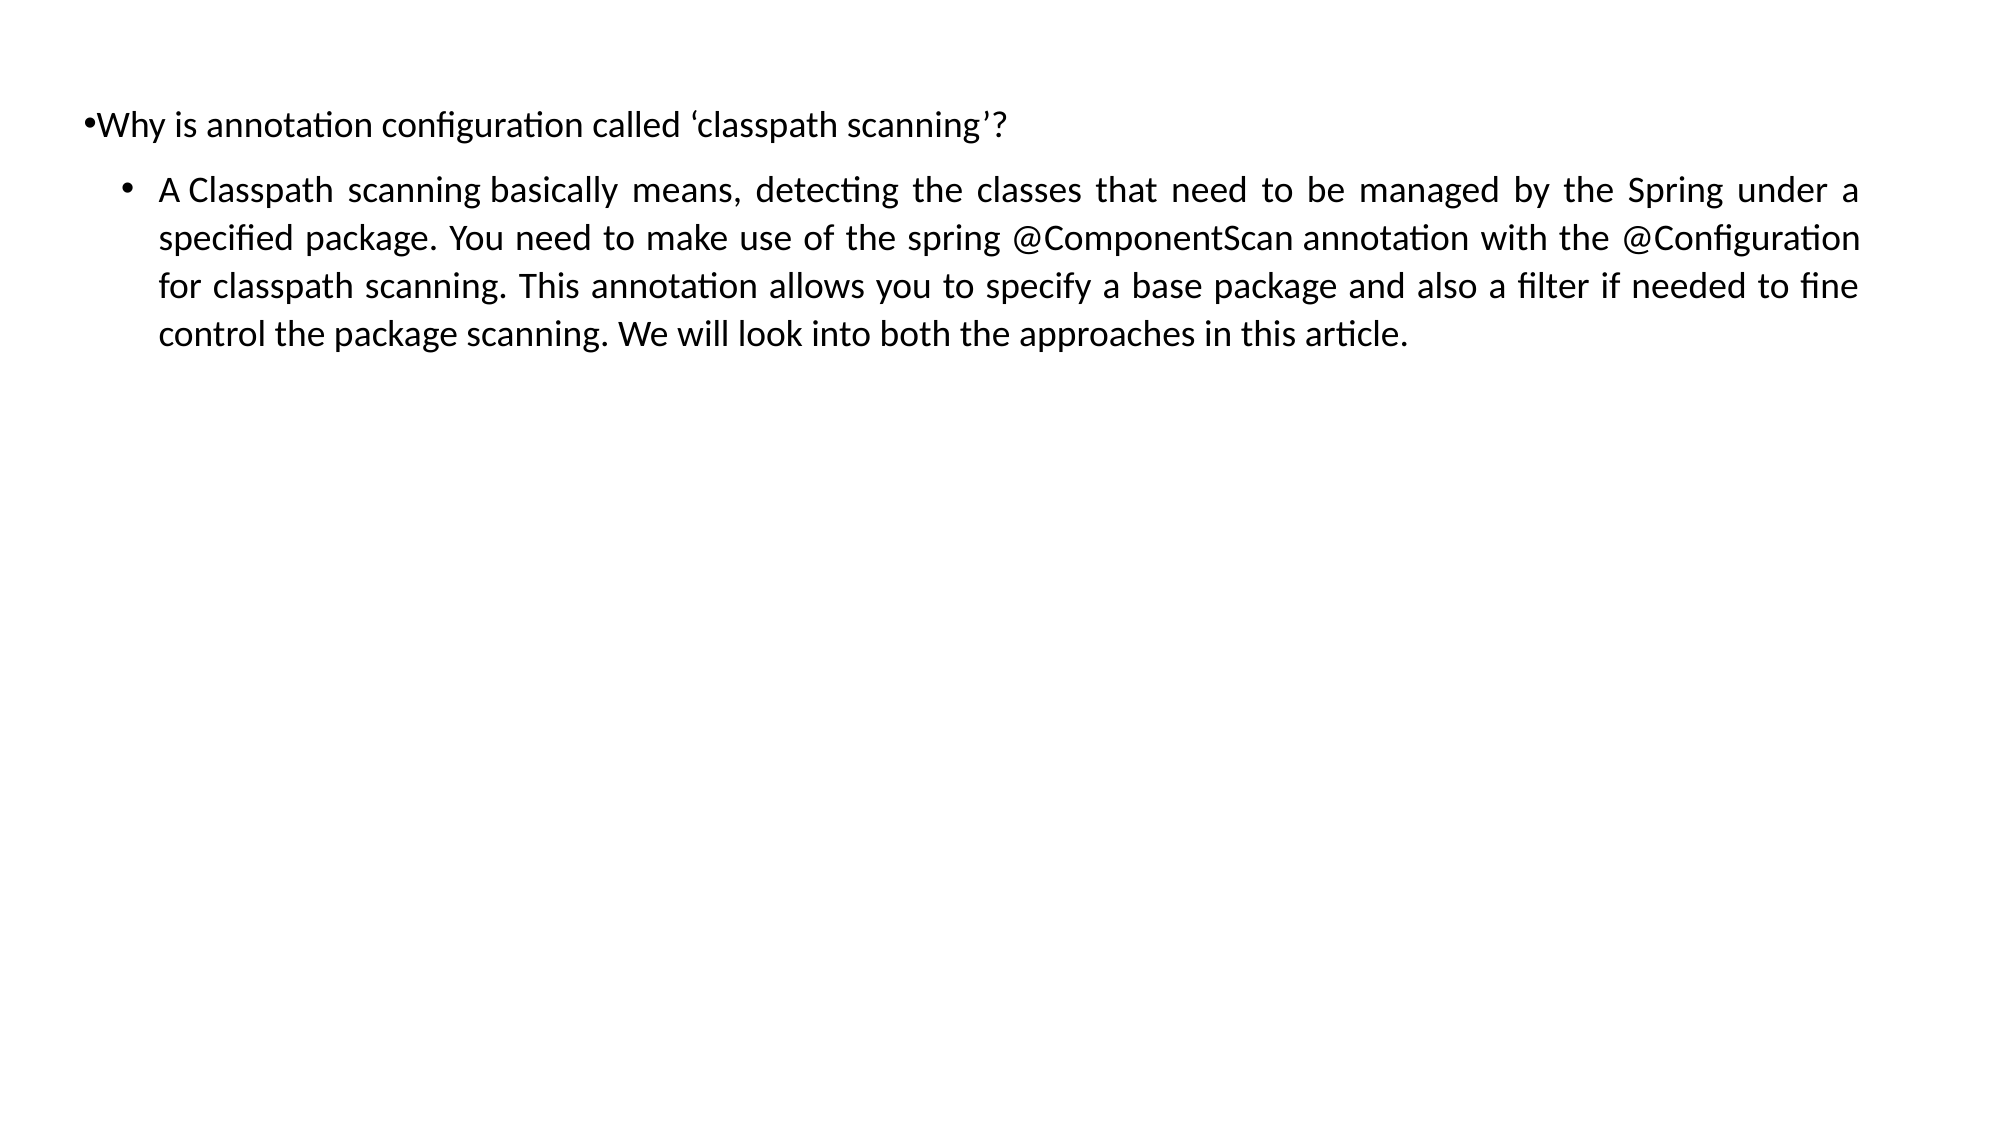

Why is annotation configuration called ‘classpath scanning’?
A Classpath scanning basically means, detecting the classes that need to be managed by the Spring under a specified package. You need to make use of the spring @ComponentScan annotation with the @Configuration for classpath scanning. This annotation allows you to specify a base package and also a filter if needed to fine control the package scanning. We will look into both the approaches in this article.